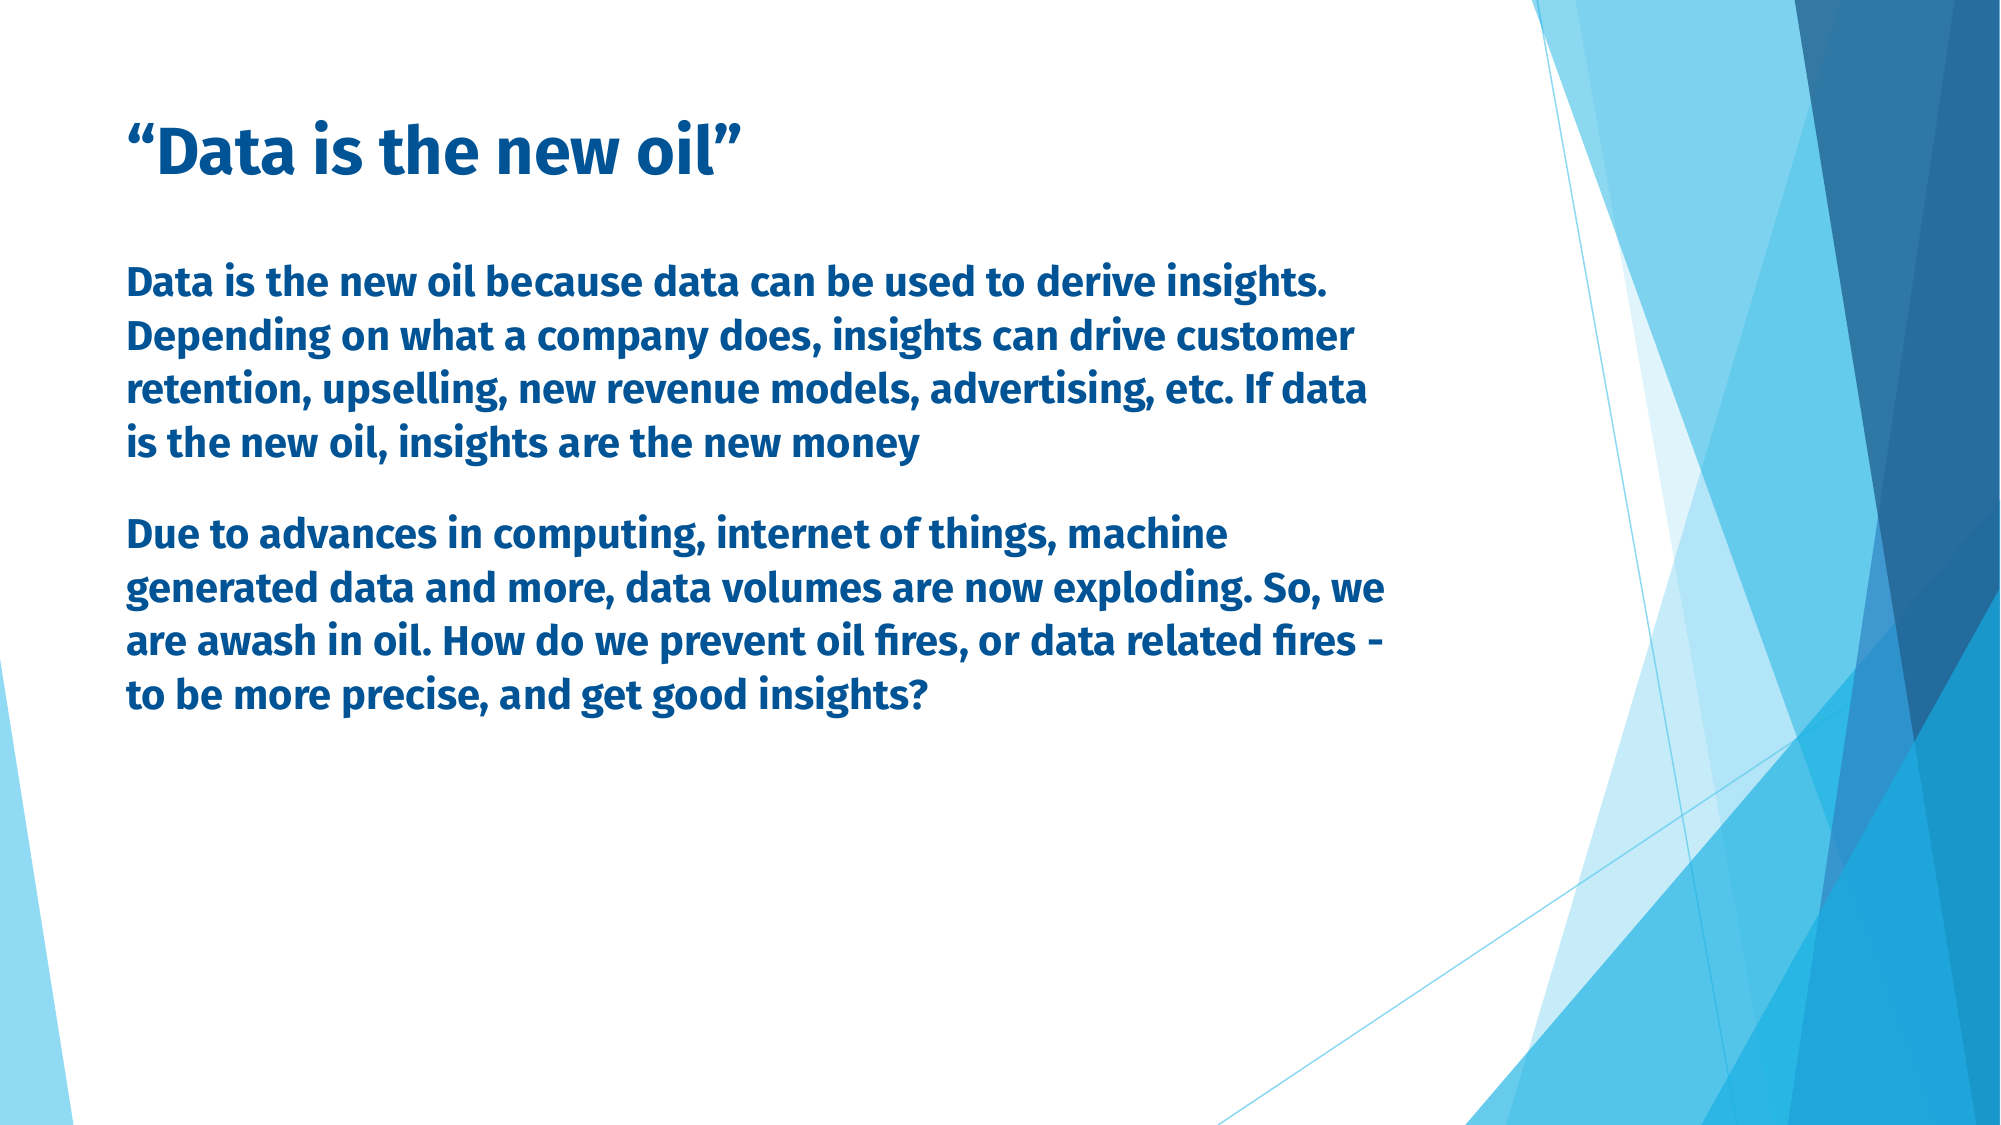

# “Data is the new oil”
Data is the new oil because data can be used to derive insights. Depending on what a company does, insights can drive customer retention, upselling, new revenue models, advertising, etc. If data is the new oil, insights are the new money
Due to advances in computing, internet of things, machine generated data and more, data volumes are now exploding. So, we are awash in oil. How do we prevent oil fires, or data related fires - to be more precise, and get good insights?